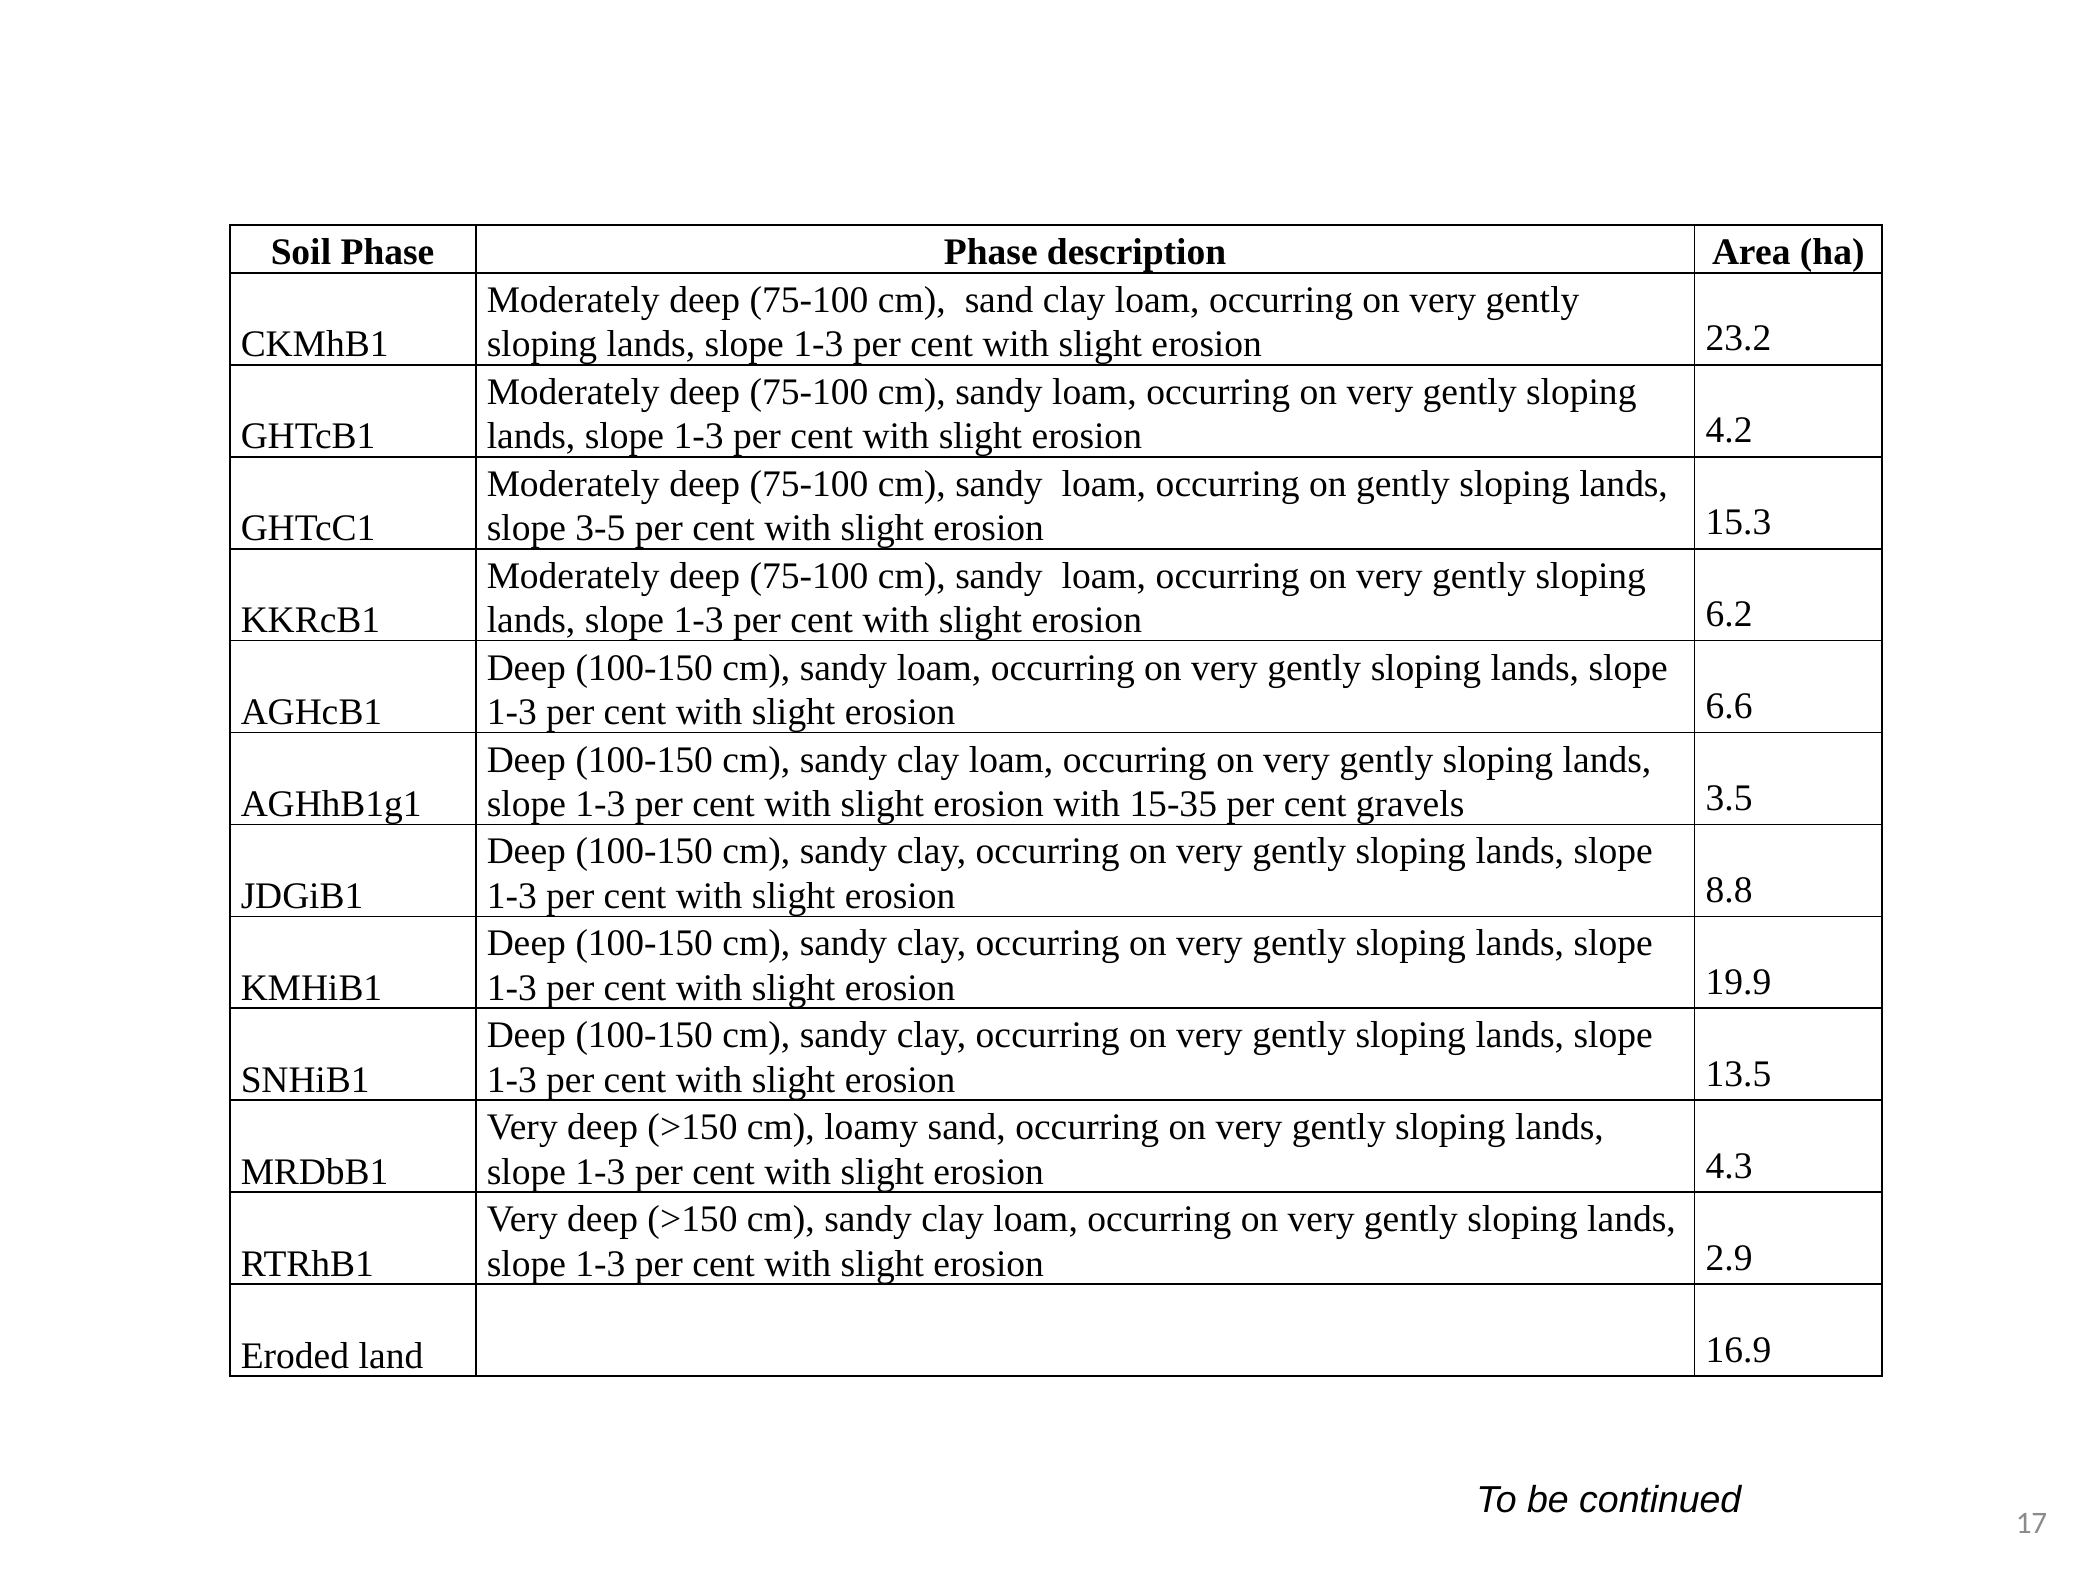

| Soil Phase | Phase description | Area (ha) |
| --- | --- | --- |
| CKMhB1 | Moderately deep (75-100 cm), sand clay loam, occurring on very gently sloping lands, slope 1-3 per cent with slight erosion | 23.2 |
| GHTcB1 | Moderately deep (75-100 cm), sandy loam, occurring on very gently sloping lands, slope 1-3 per cent with slight erosion | 4.2 |
| GHTcC1 | Moderately deep (75-100 cm), sandy loam, occurring on gently sloping lands, slope 3-5 per cent with slight erosion | 15.3 |
| KKRcB1 | Moderately deep (75-100 cm), sandy loam, occurring on very gently sloping lands, slope 1-3 per cent with slight erosion | 6.2 |
| AGHcB1 | Deep (100-150 cm), sandy loam, occurring on very gently sloping lands, slope 1-3 per cent with slight erosion | 6.6 |
| AGHhB1g1 | Deep (100-150 cm), sandy clay loam, occurring on very gently sloping lands, slope 1-3 per cent with slight erosion with 15-35 per cent gravels | 3.5 |
| JDGiB1 | Deep (100-150 cm), sandy clay, occurring on very gently sloping lands, slope 1-3 per cent with slight erosion | 8.8 |
| KMHiB1 | Deep (100-150 cm), sandy clay, occurring on very gently sloping lands, slope 1-3 per cent with slight erosion | 19.9 |
| SNHiB1 | Deep (100-150 cm), sandy clay, occurring on very gently sloping lands, slope 1-3 per cent with slight erosion | 13.5 |
| MRDbB1 | Very deep (>150 cm), loamy sand, occurring on very gently sloping lands, slope 1-3 per cent with slight erosion | 4.3 |
| RTRhB1 | Very deep (>150 cm), sandy clay loam, occurring on very gently sloping lands, slope 1-3 per cent with slight erosion | 2.9 |
| Eroded land |  | 16.9 |
To be continued
17